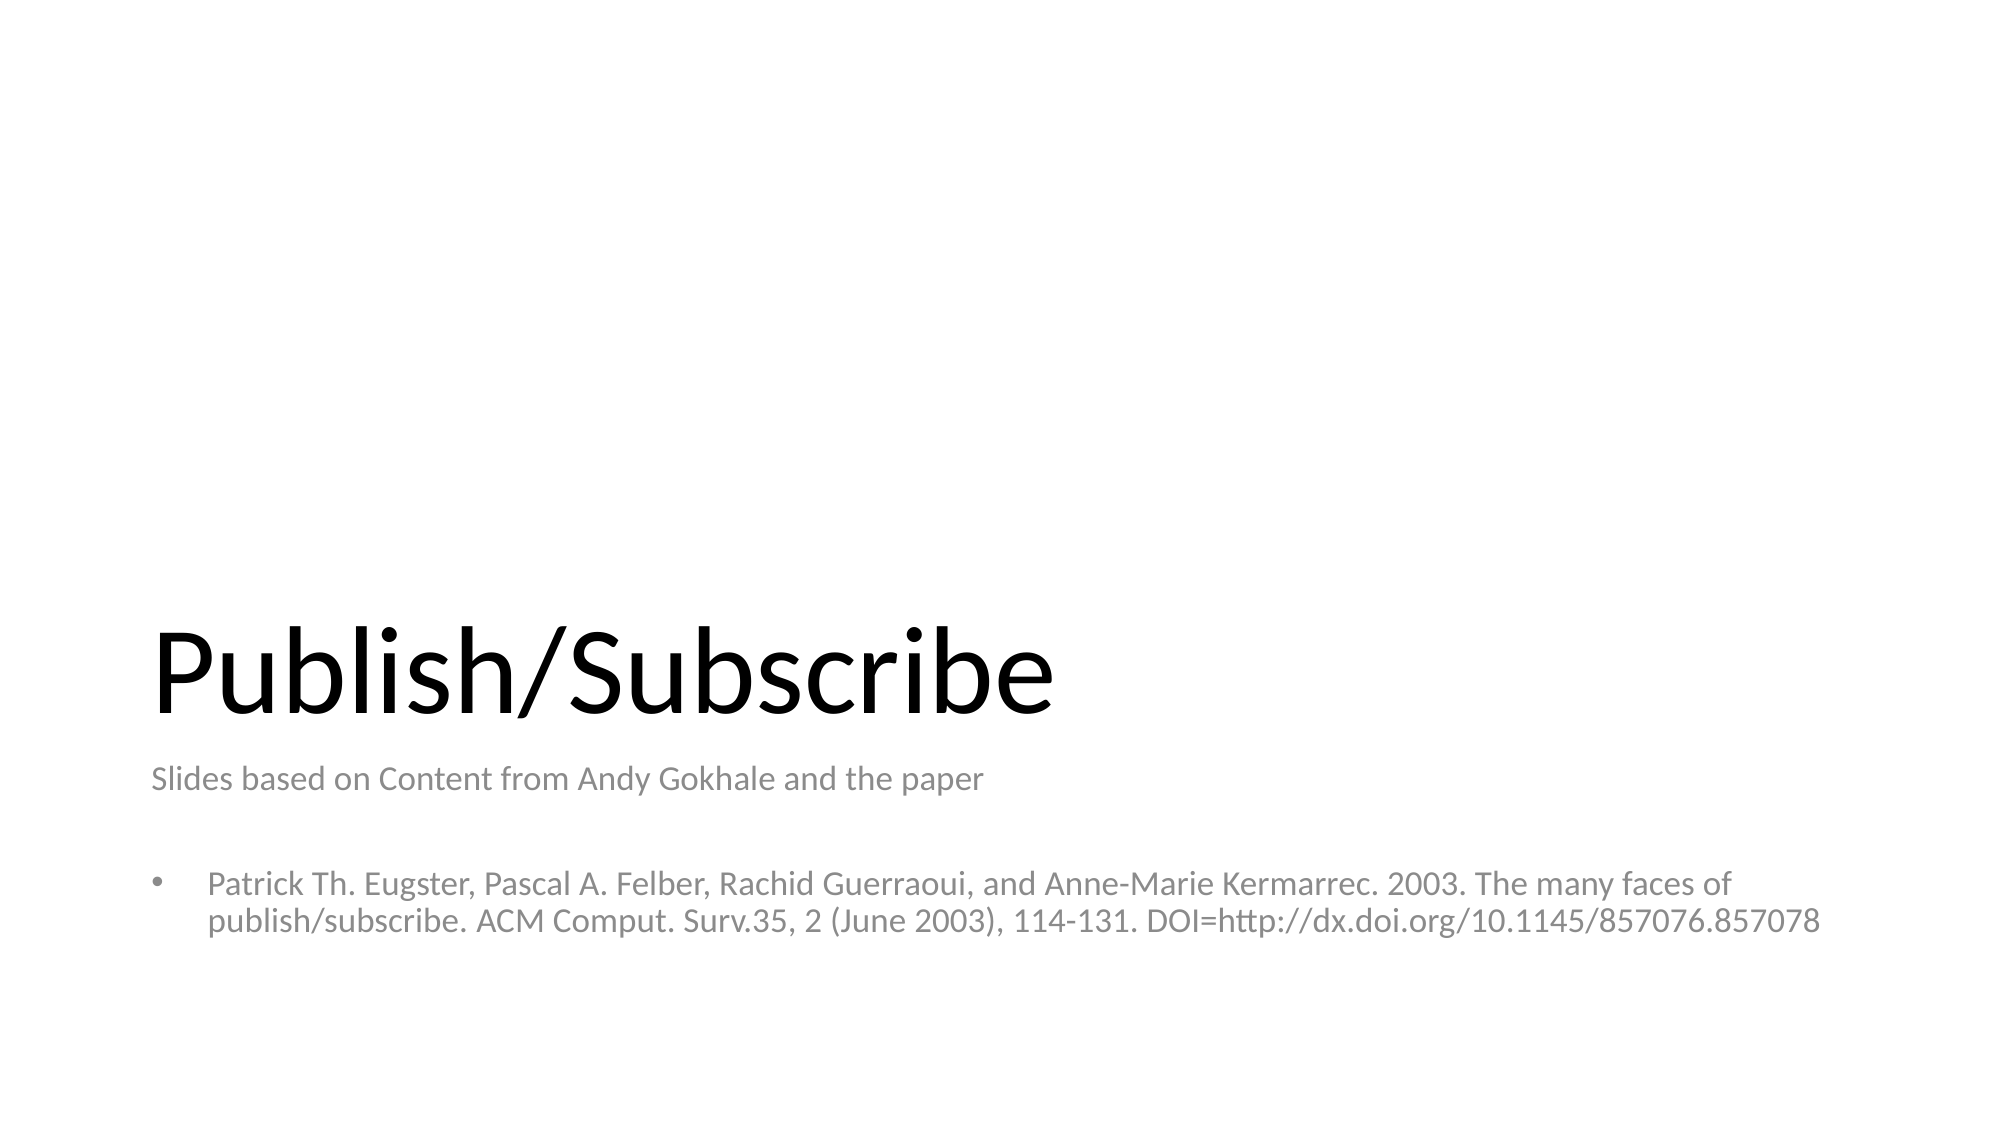

# Publish/Subscribe
Slides based on Content from Andy Gokhale and the paper

Patrick Th. Eugster, Pascal A. Felber, Rachid Guerraoui, and Anne-Marie Kermarrec. 2003. The many faces of publish/subscribe. ACM Comput. Surv.35, 2 (June 2003), 114-131. DOI=http://dx.doi.org/10.1145/857076.857078